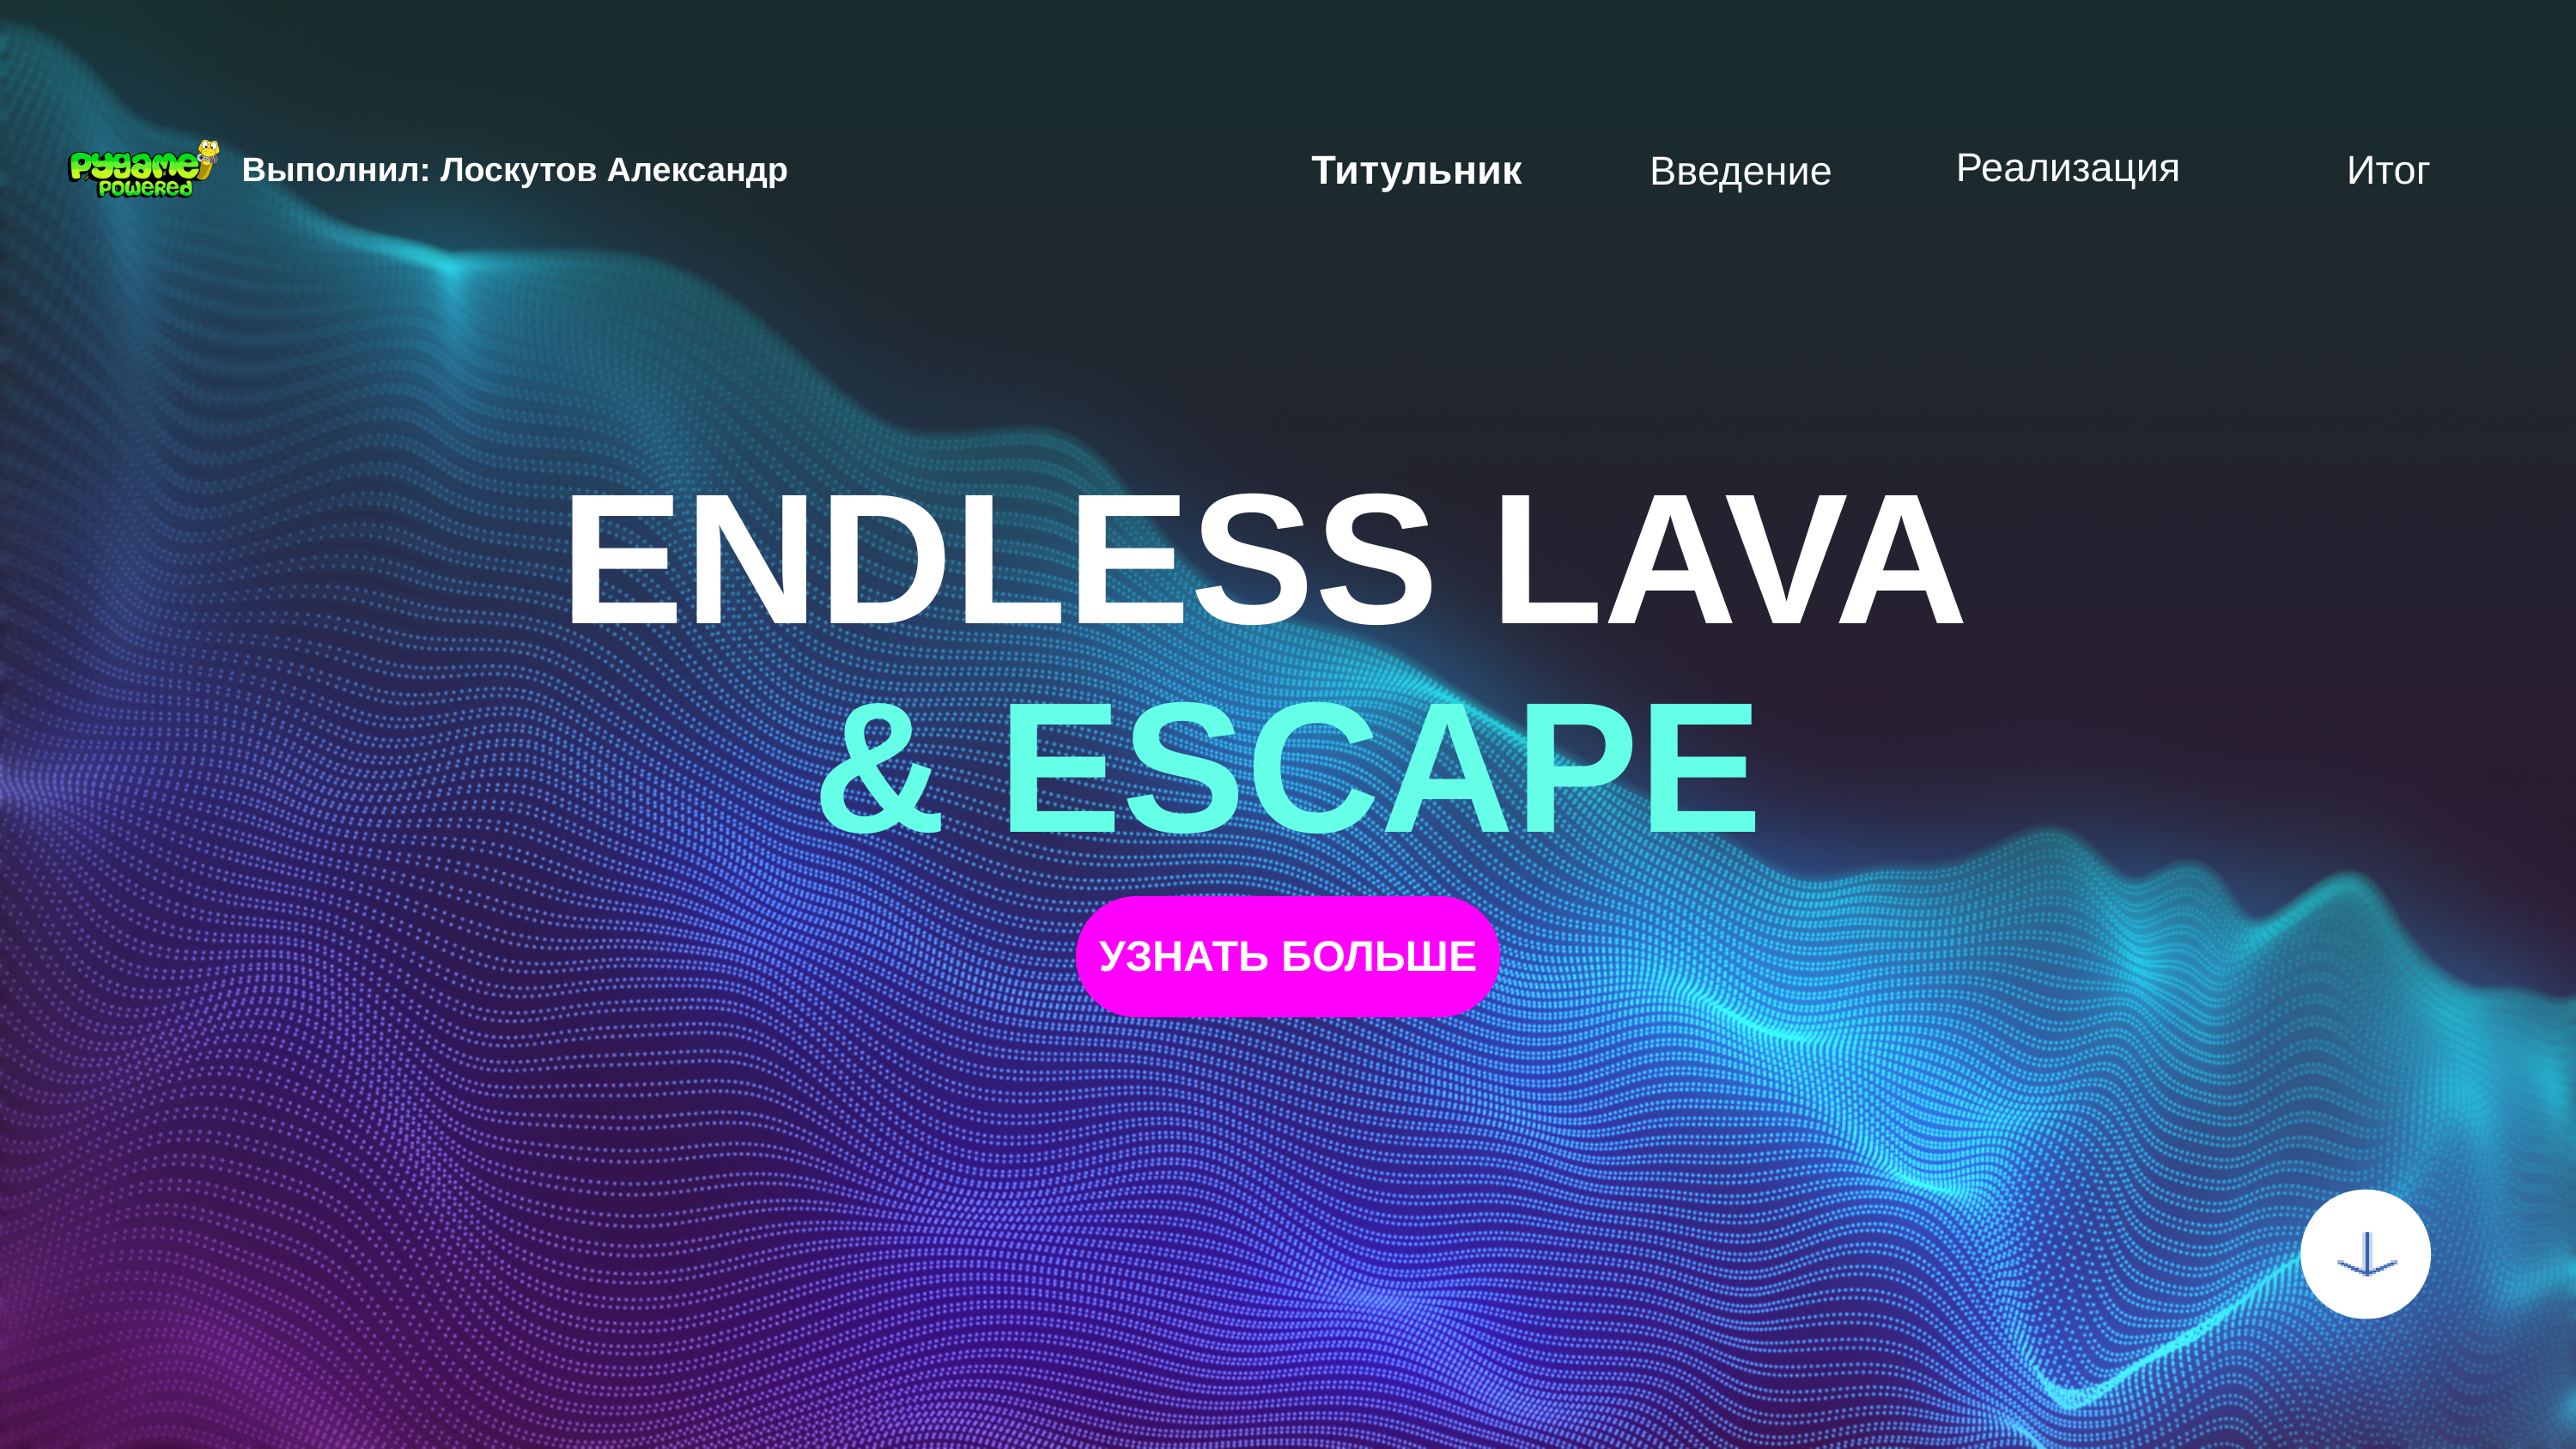

Реализация
Титульник
Итог
Введение

Выполнил: Лоскутов Александр
ENDLESS LAVA

& ESCAPE

УЗНАТЬ БОЛЬШЕ